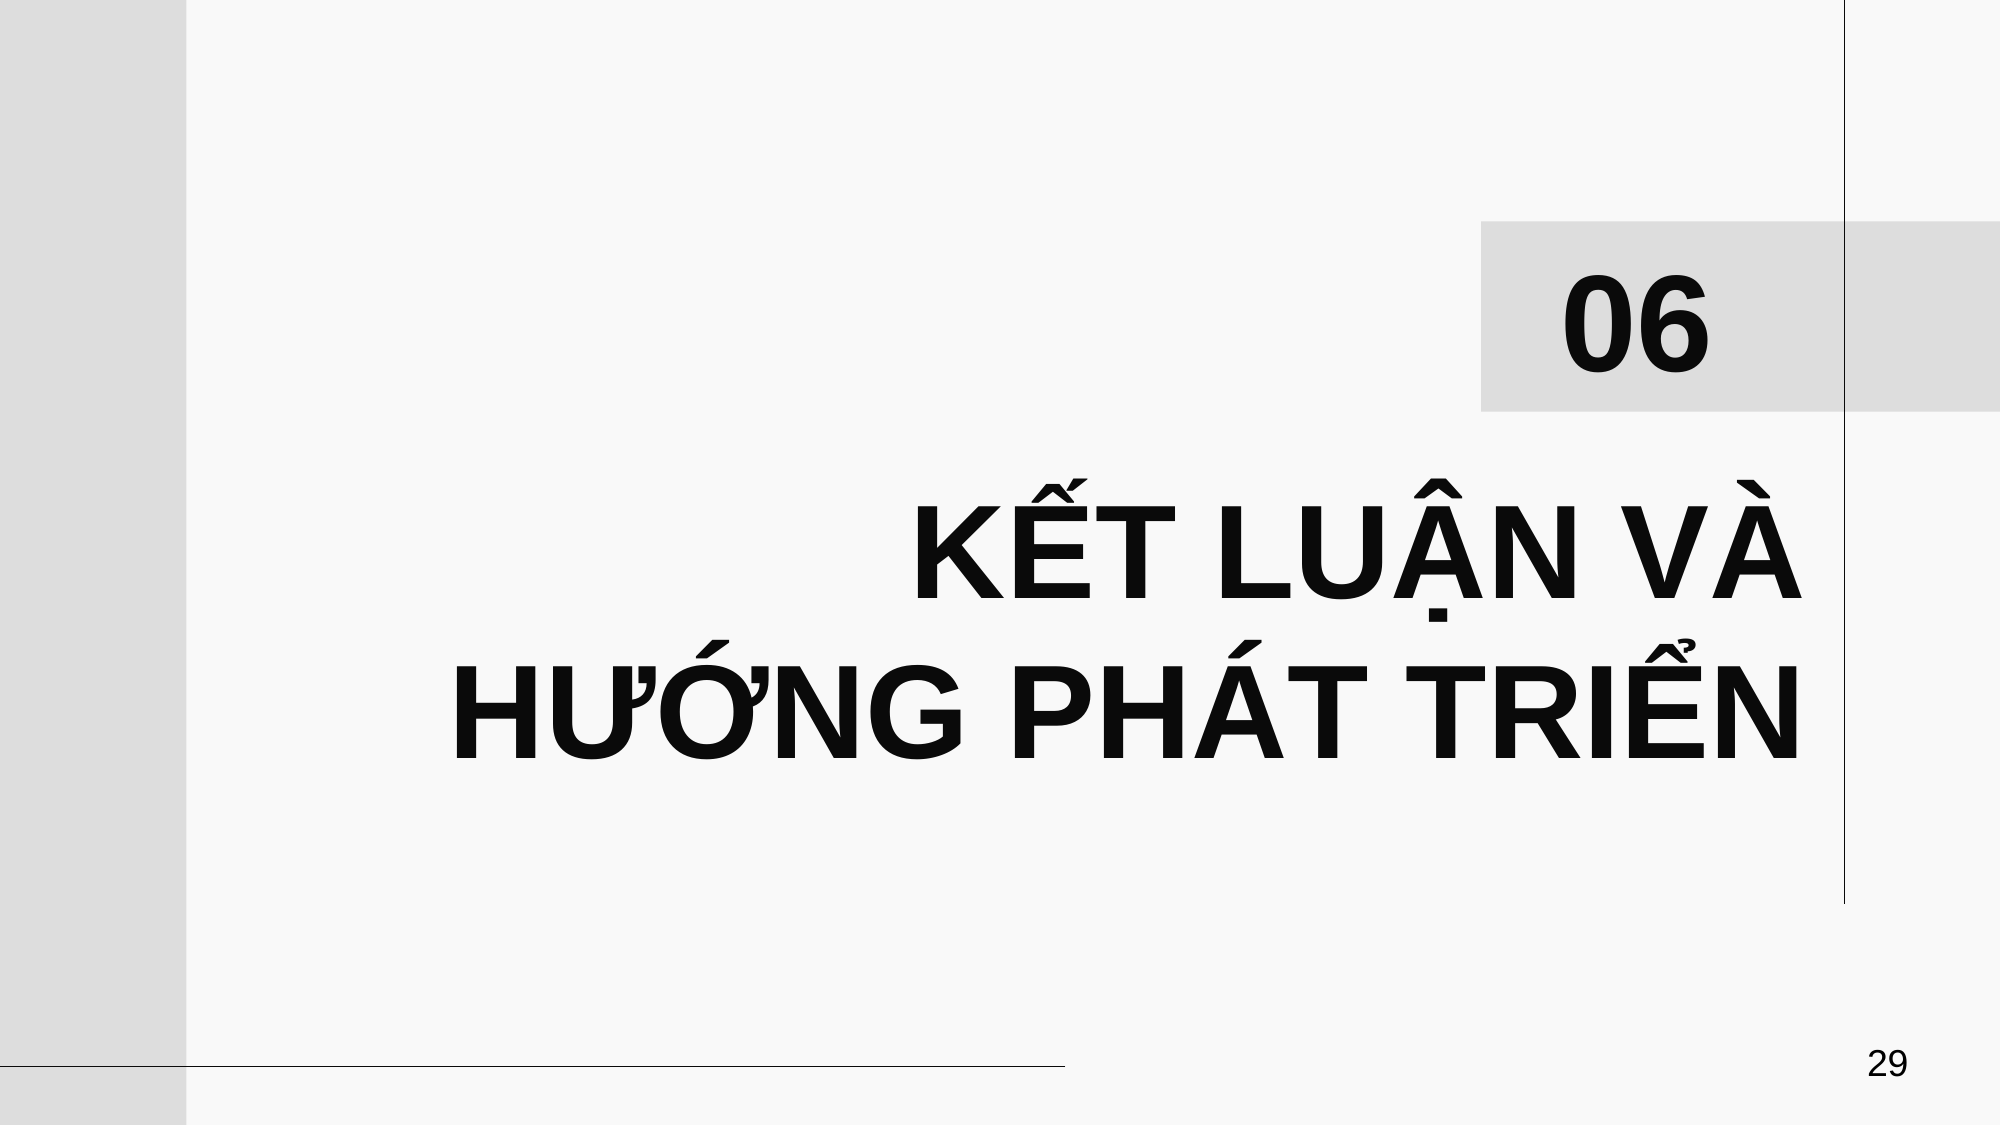

06
# KẾT LUẬN VÀ HƯỚNG PHÁT TRIỂN
29